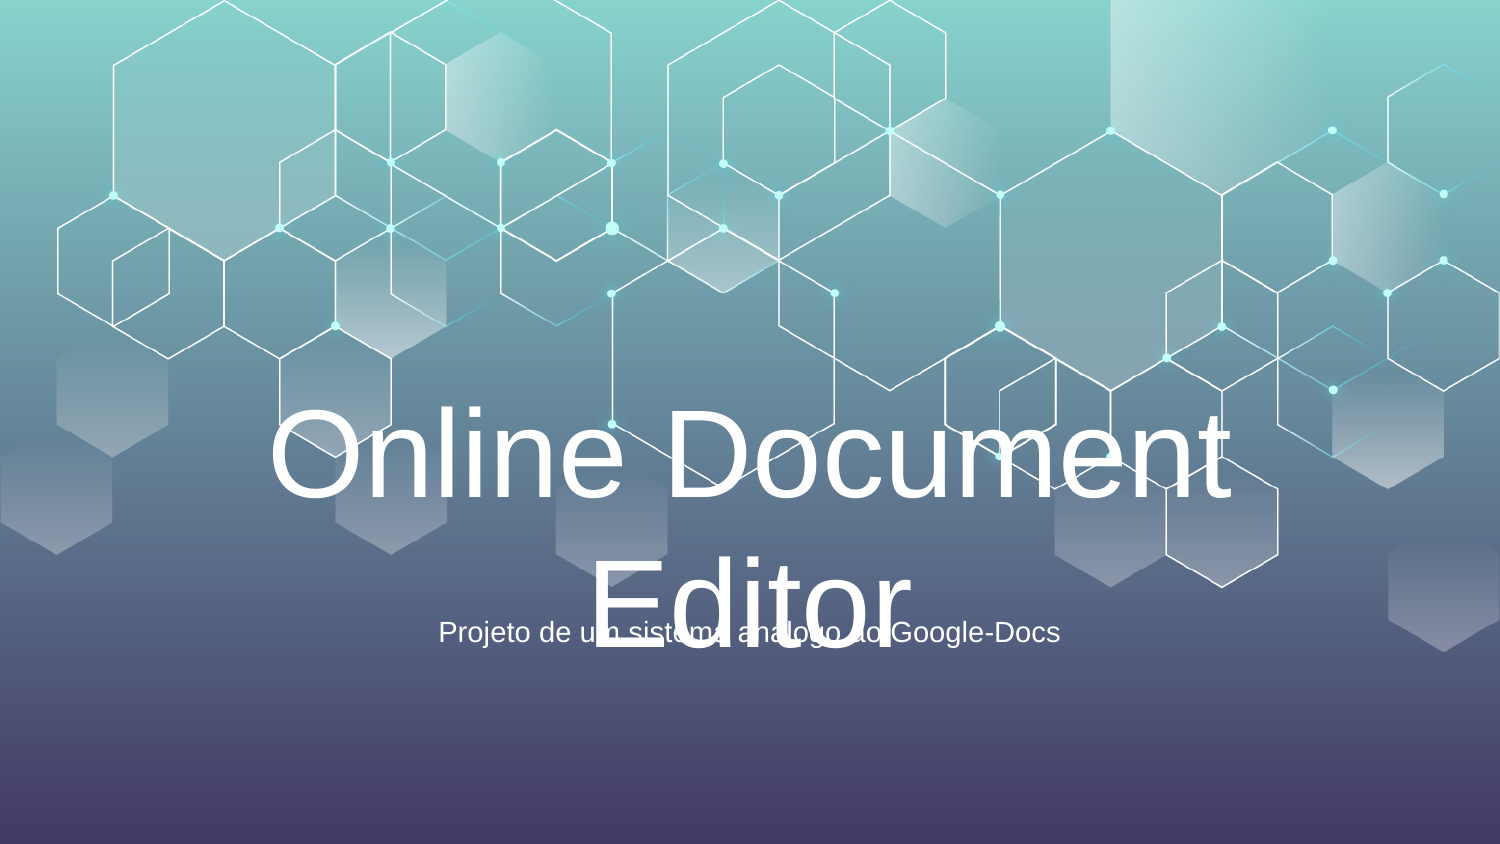

# Online Document Editor
Projeto de um sistema análogo ao Google-Docs